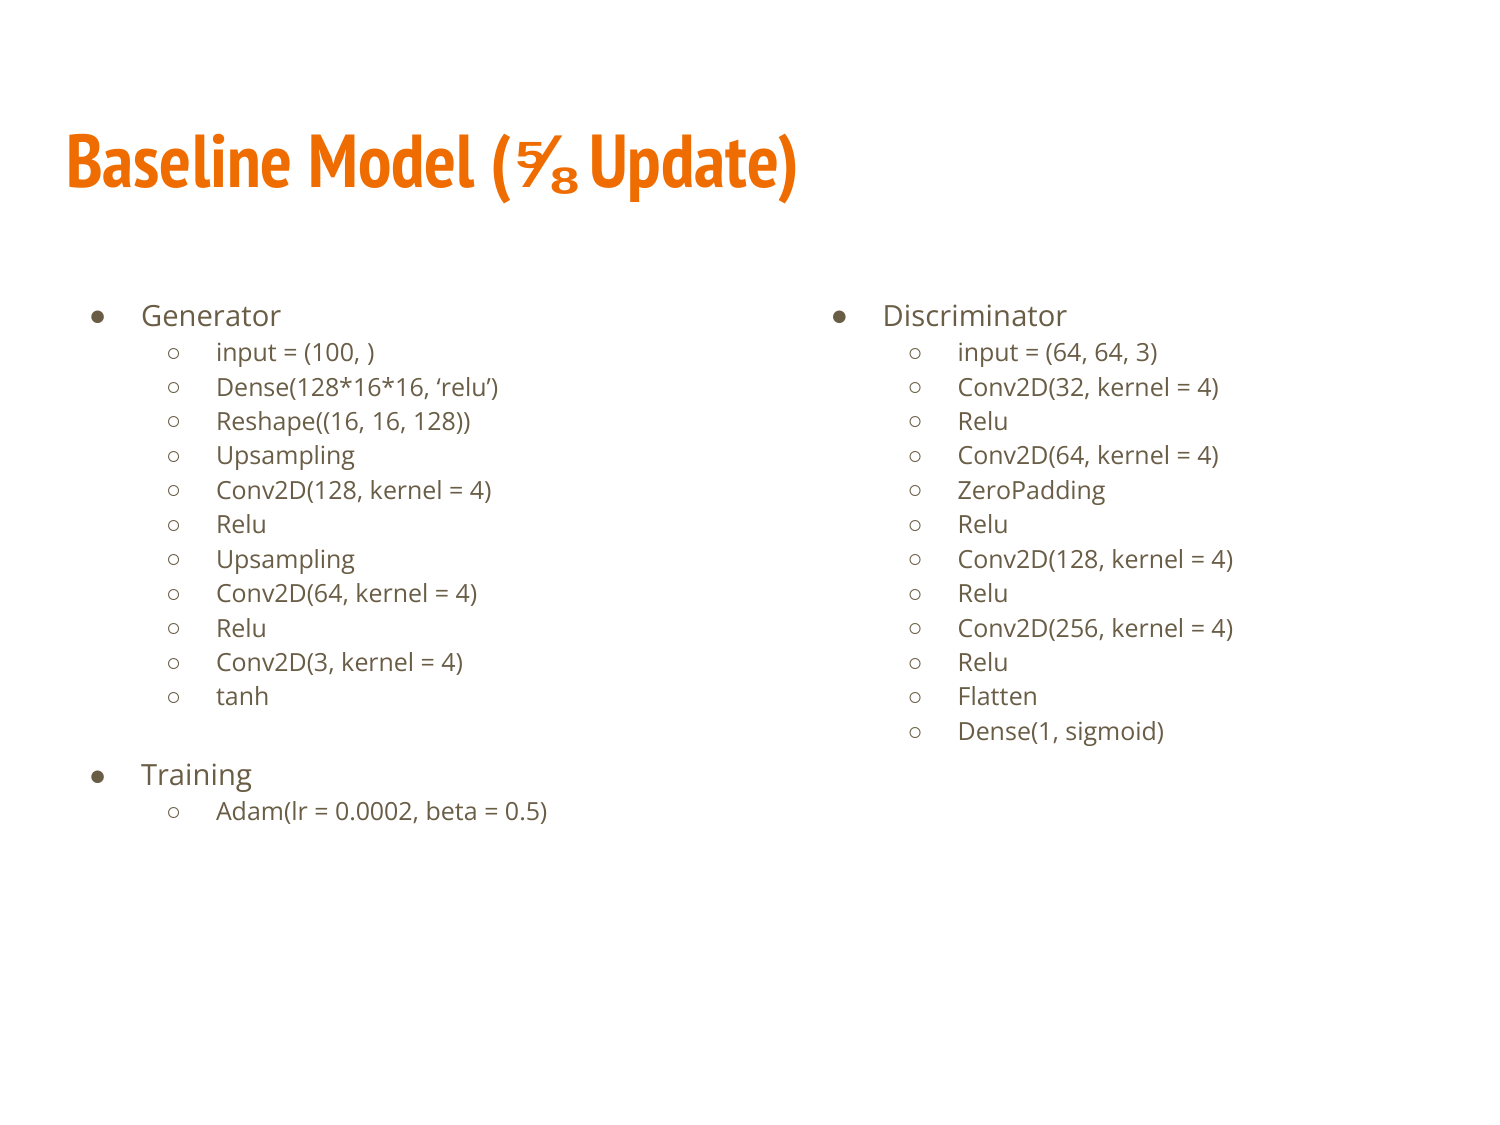

# Baseline Model (⅝ Update)
Generator
input = (100, )
Dense(128*16*16, ‘relu’)
Reshape((16, 16, 128))
Upsampling
Conv2D(128, kernel = 4)
Relu
Upsampling
Conv2D(64, kernel = 4)
Relu
Conv2D(3, kernel = 4)
tanh

Training
Adam(lr = 0.0002, beta = 0.5)
Discriminator
input = (64, 64, 3)
Conv2D(32, kernel = 4)
Relu
Conv2D(64, kernel = 4)
ZeroPadding
Relu
Conv2D(128, kernel = 4)
Relu
Conv2D(256, kernel = 4)
Relu
Flatten
Dense(1, sigmoid)